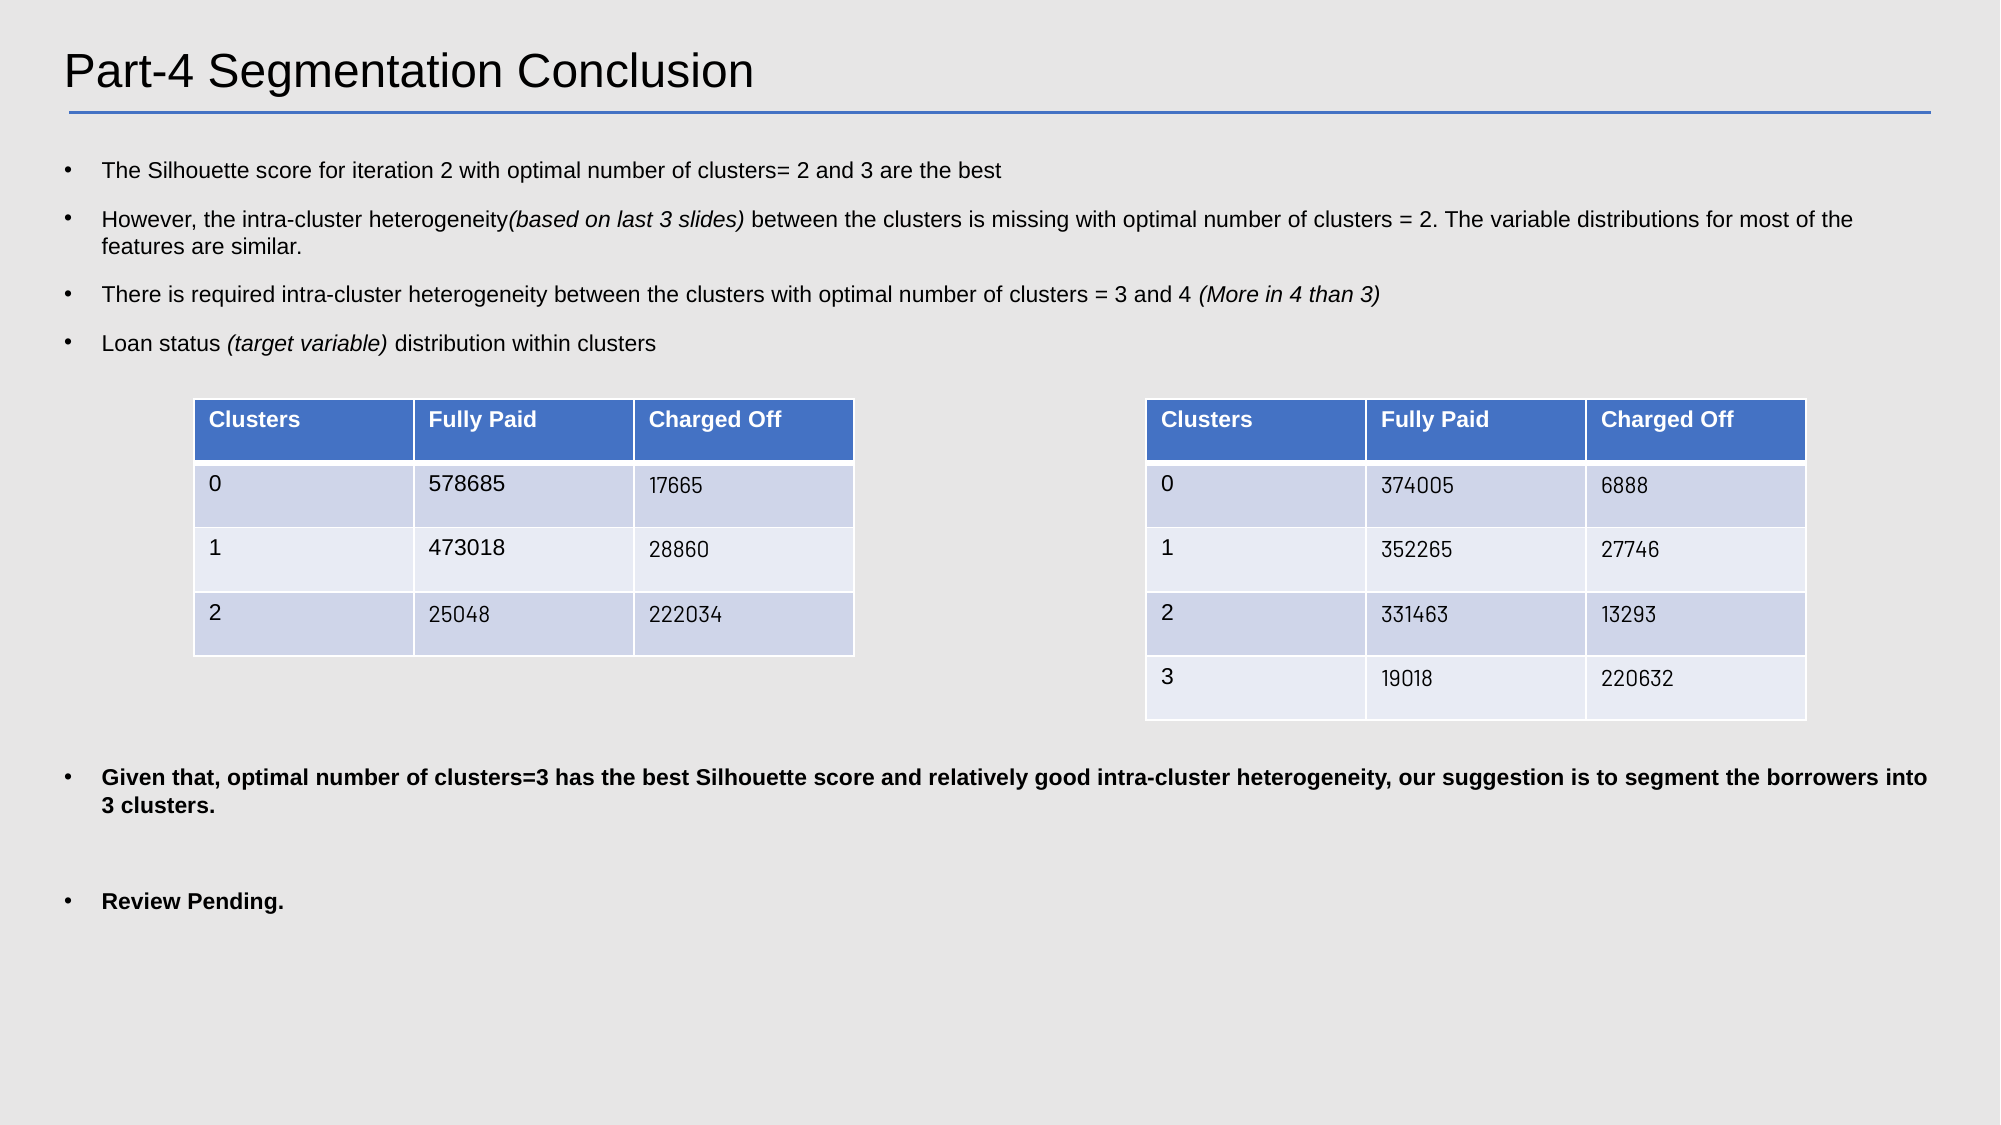

Part-4 Segmentation Conclusion

The Silhouette score for iteration 2 with optimal number of clusters= 2 and 3 are the best
However, the intra-cluster heterogeneity(based on last 3 slides) between the clusters is missing with optimal number of clusters = 2. The variable distributions for most of the features are similar.
There is required intra-cluster heterogeneity between the clusters with optimal number of clusters = 3 and 4 (More in 4 than 3)
Loan status (target variable) distribution within clusters

Given that, optimal number of clusters=3 has the best Silhouette score and relatively good intra-cluster heterogeneity, our suggestion is to segment the borrowers into 3 clusters.

Review Pending.
| Clusters | Fully Paid | Charged Off |
| --- | --- | --- |
| 0 | 578685 | 17665 |
| 1 | 473018 | 28860 |
| 2 | 25048 | 222034 |
| Clusters | Fully Paid | Charged Off |
| --- | --- | --- |
| 0 | 374005 | 6888 |
| 1 | 352265 | 27746 |
| 2 | 331463 | 13293 |
| 3 | 19018 | 220632 |